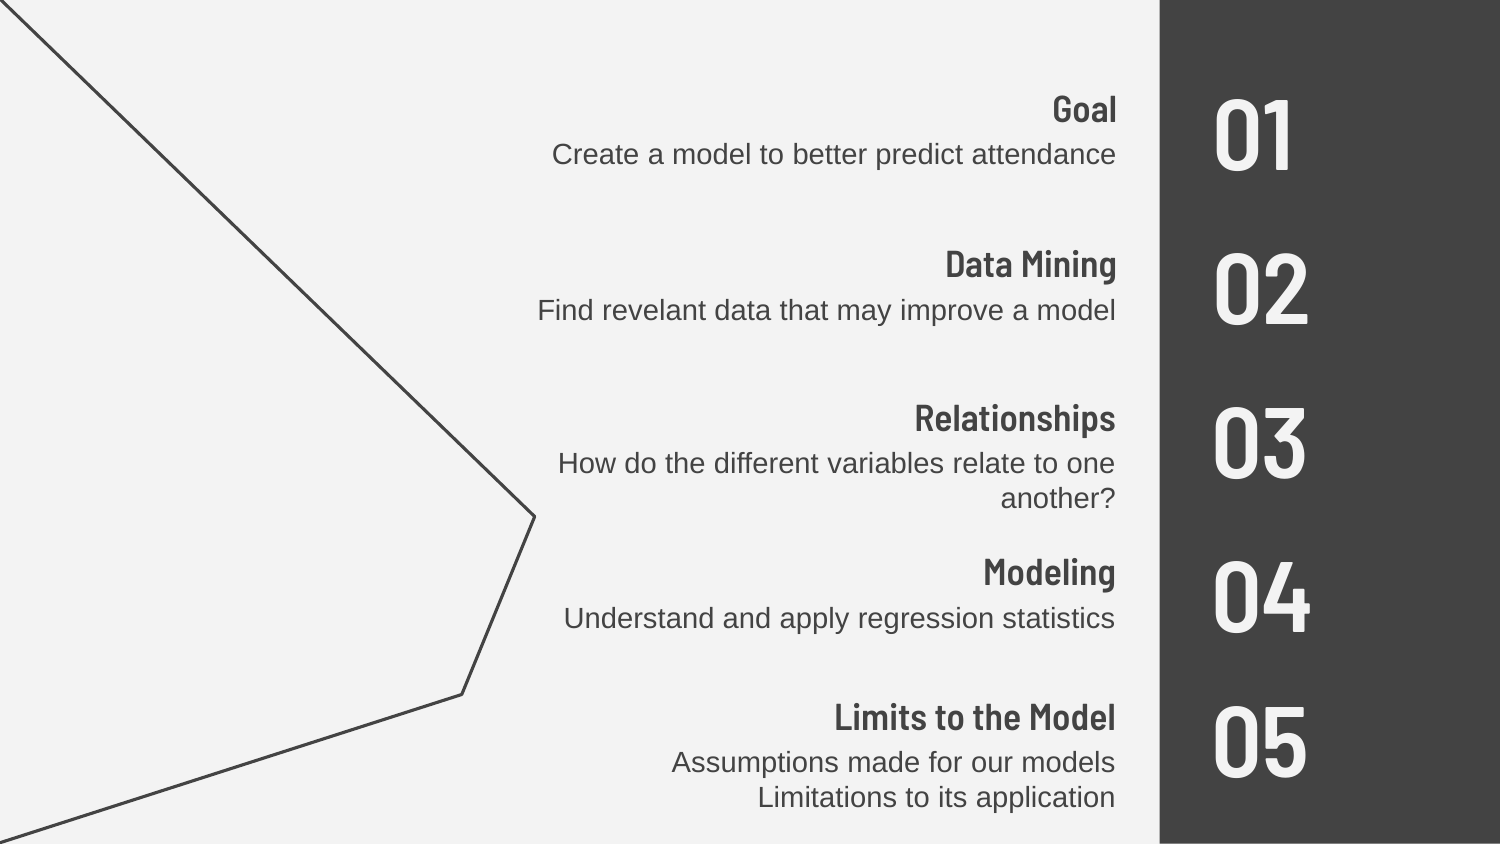

01
# Goal
Create a model to better predict attendance
02
Data Mining
Find revelant data that may improve a model
03
Relationships
How do the different variables relate to one another?
04
Modeling
Understand and apply regression statistics
05
Limits to the Model
Assumptions made for our models
Limitations to its application